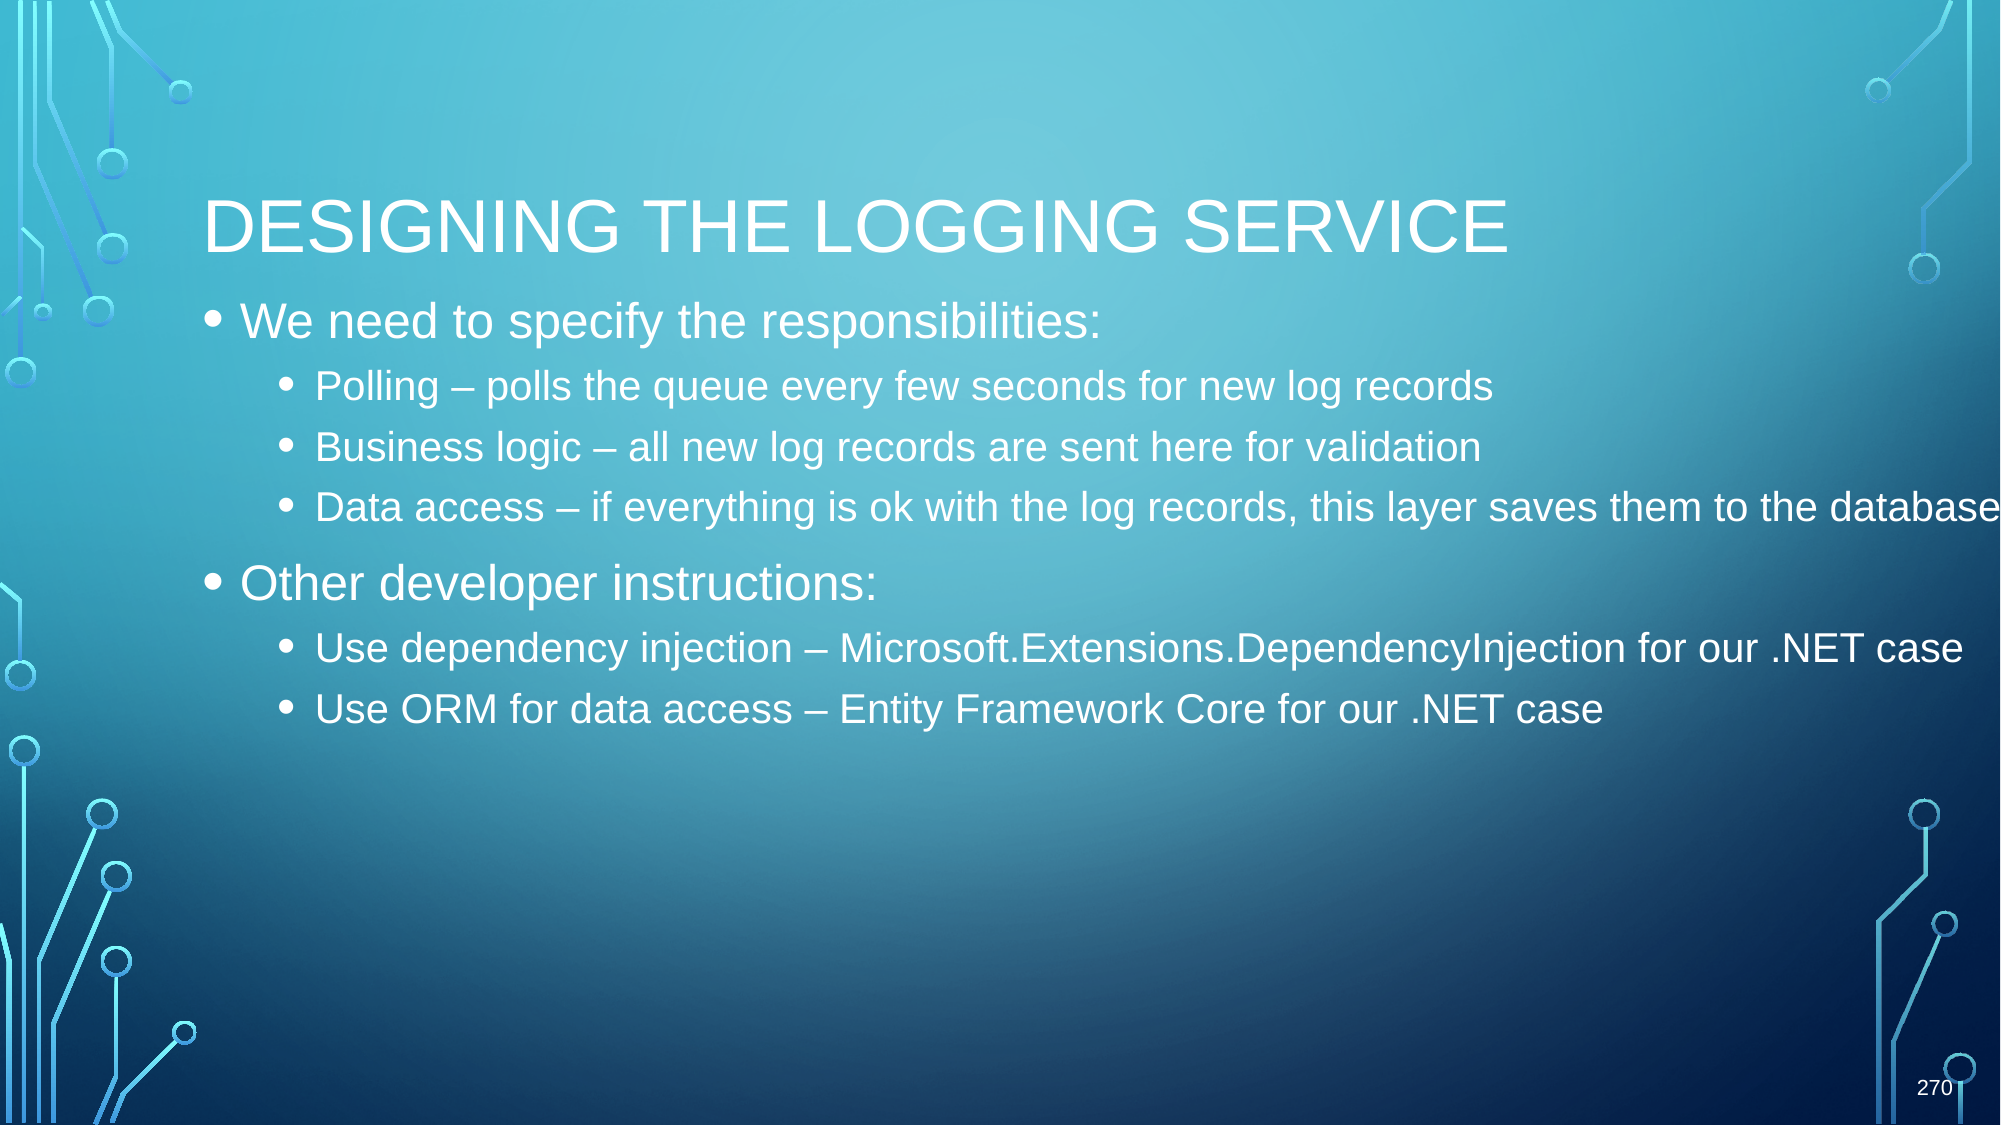

# Designing the logging service
We need to specify the responsibilities:
Polling – polls the queue every few seconds for new log records
Business logic – all new log records are sent here for validation
Data access – if everything is ok with the log records, this layer saves them to the database
Other developer instructions:
Use dependency injection – Microsoft.Extensions.DependencyInjection for our .NET case
Use ORM for data access – Entity Framework Core for our .NET case

270